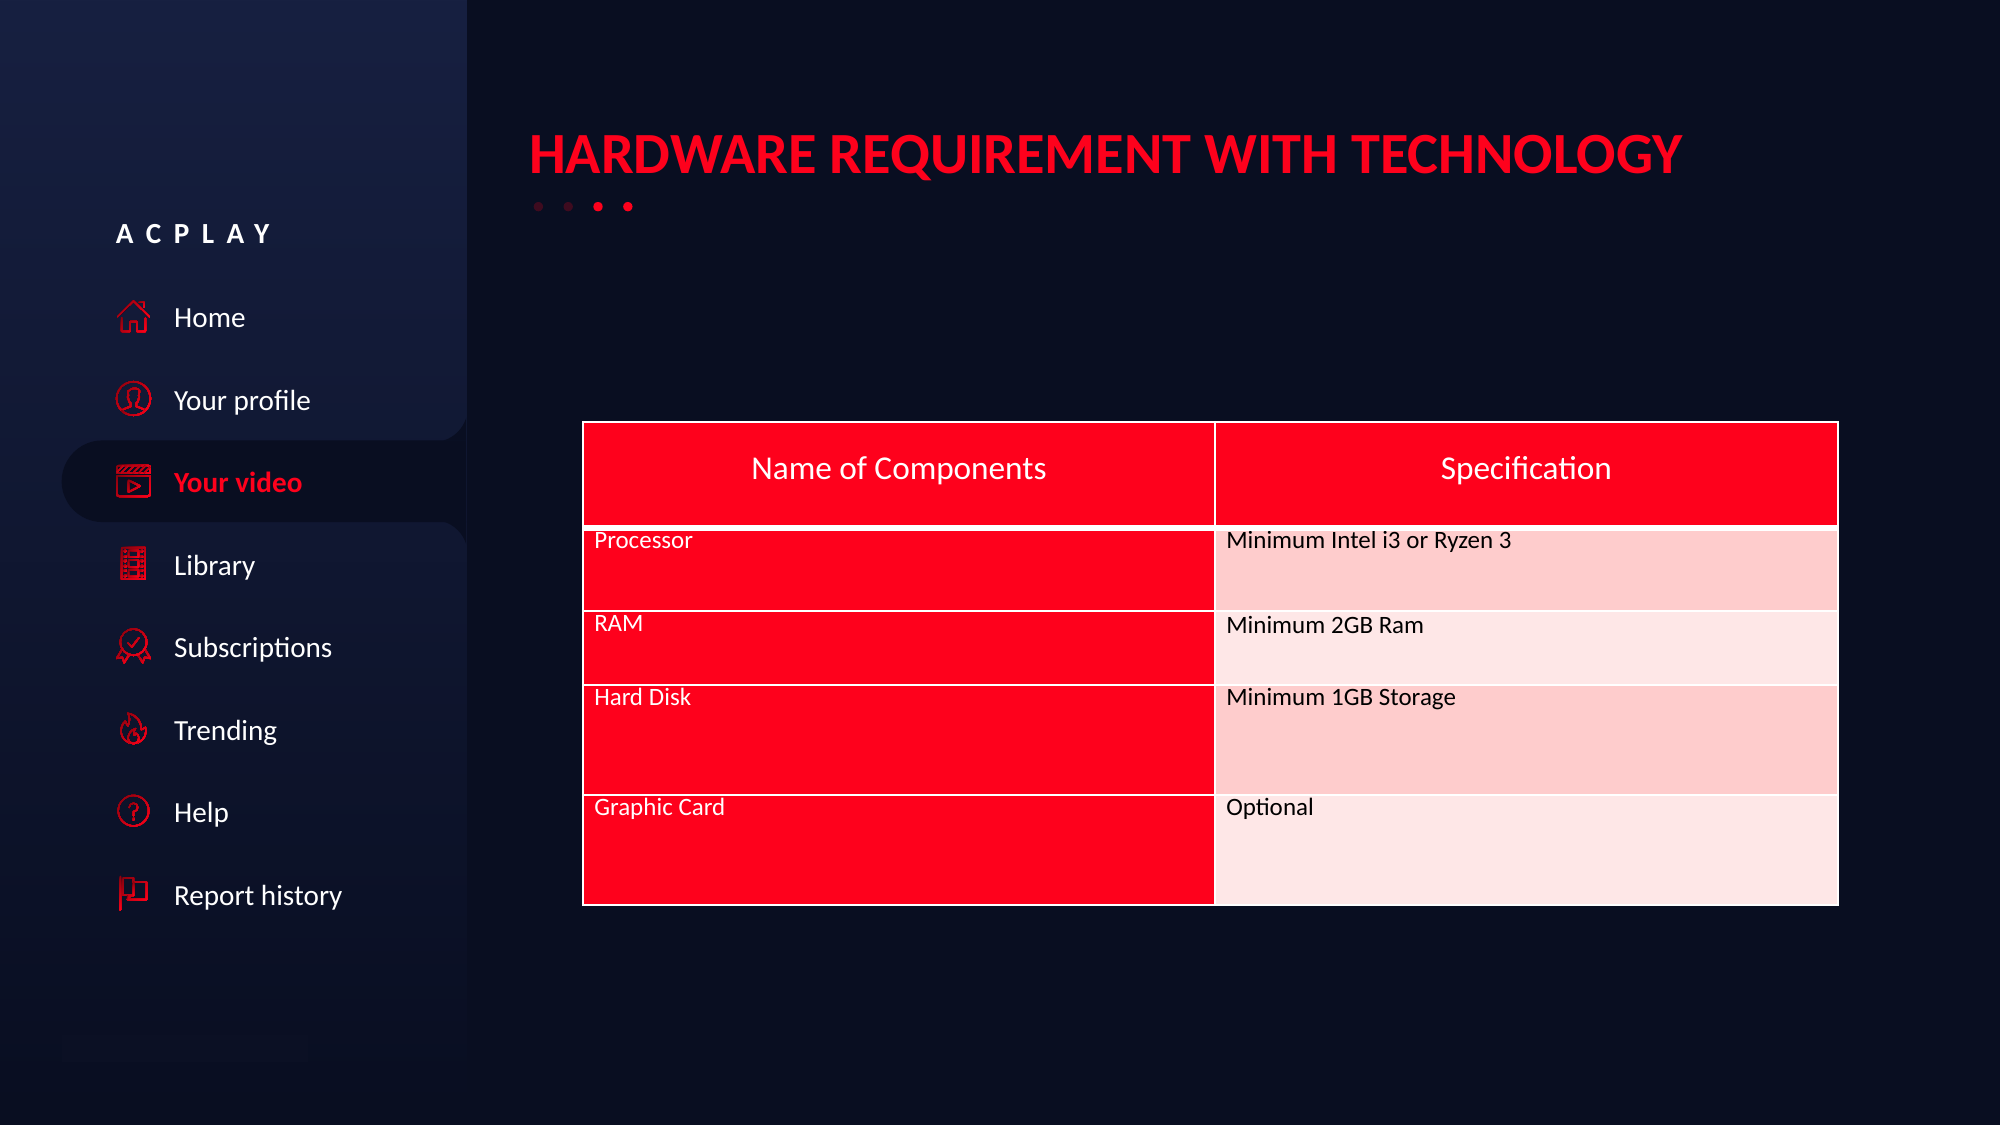

HARDWARE REQUIREMENT WITH TECHNOLOGY

ACPLAY
Home

Your profile

| Name of Components | Specification |
| --- | --- |
| Processor | Minimum Intel i3 or Ryzen 3 |
| RAM | Minimum 2GB Ram |
| Hard Disk | Minimum 1GB Storage |
| Graphic Card | Optional |
Your video

Library

Subscriptions

Trending

Help

Report history

www.yourwebsite.com